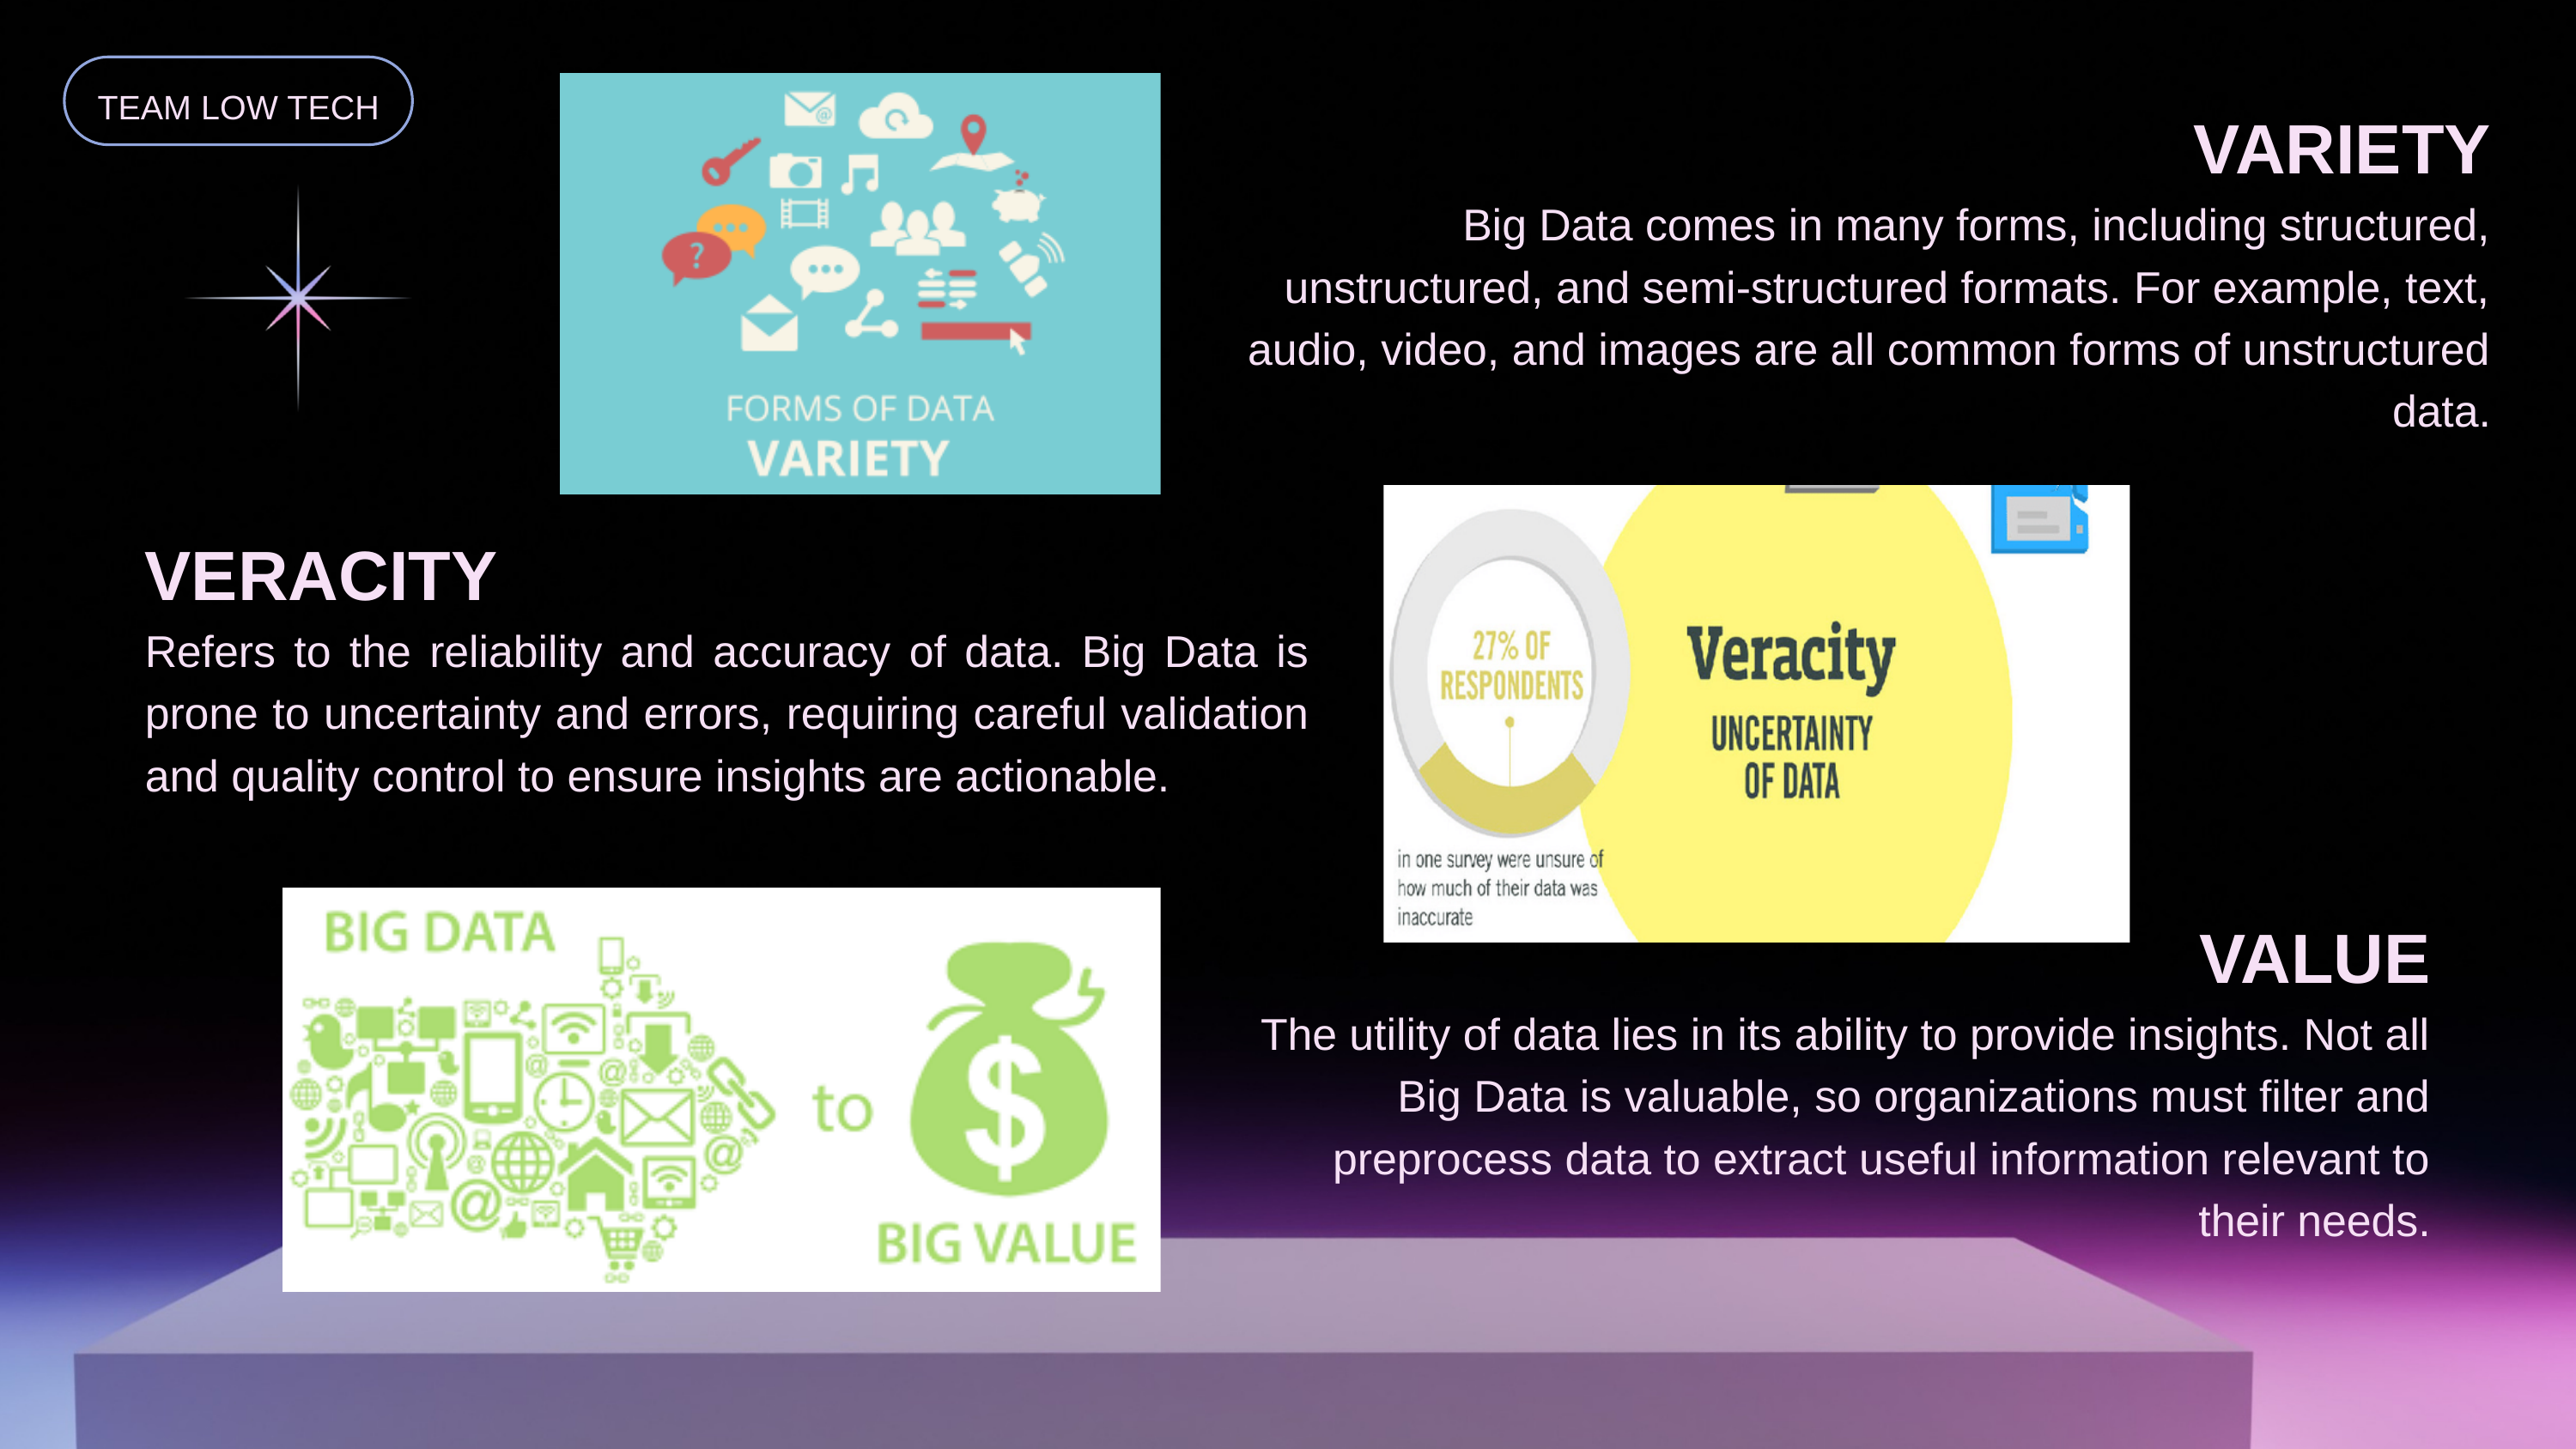

TEAM LOW TECH

VARIETY
Big Data comes in many forms, including structured, unstructured, and semi-structured formats. For example, text, audio, video, and images are all common forms of unstructured data.

VERACITY
Refers to the reliability and accuracy of data. Big Data is prone to uncertainty and errors, requiring careful validation and quality control to ensure insights are actionable.

VALUE
The utility of data lies in its ability to provide insights. Not all Big Data is valuable, so organizations must filter and preprocess data to extract useful information relevant to their needs.